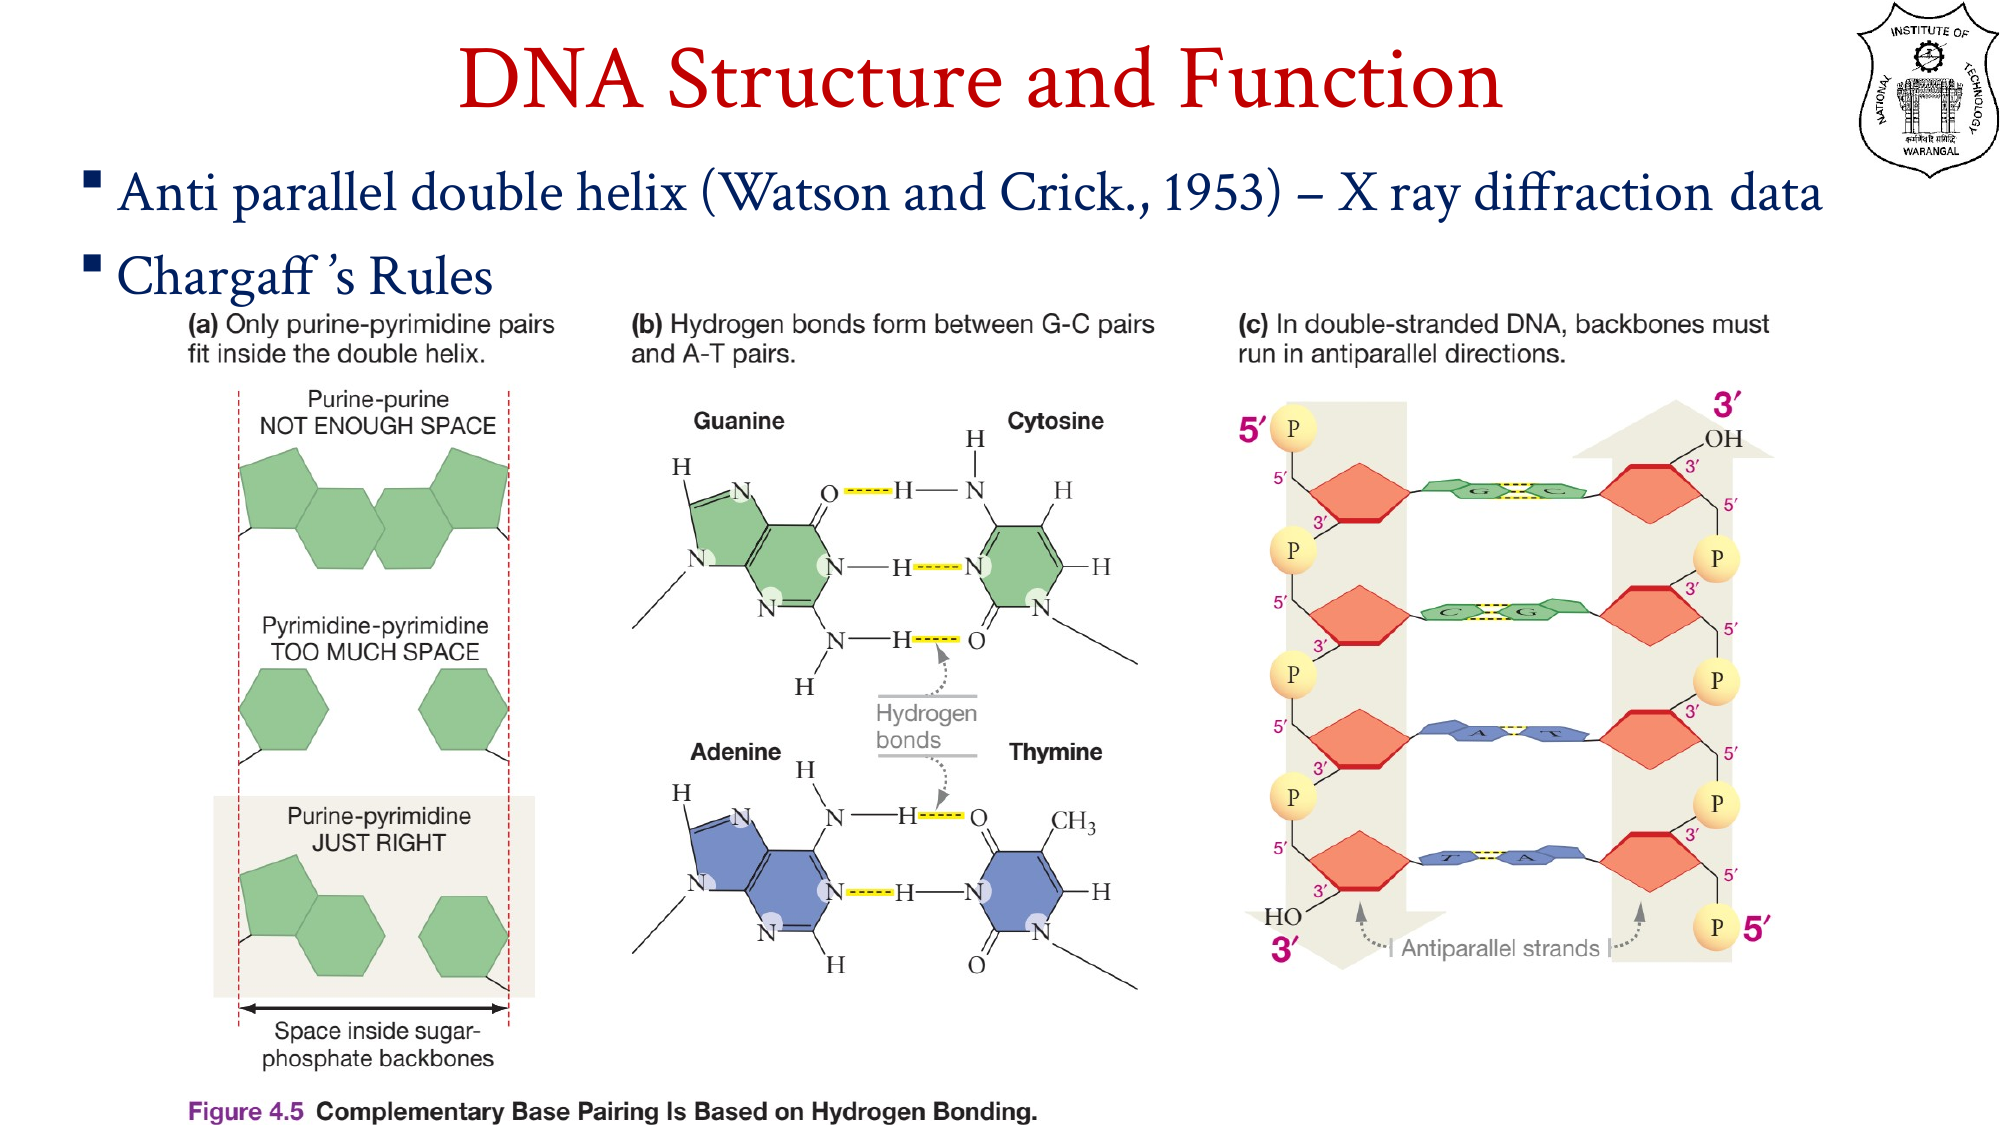

# DNA Structure and Function
Anti parallel double helix (Watson and Crick., 1953) – X ray diffraction data
Chargaff ’s Rules